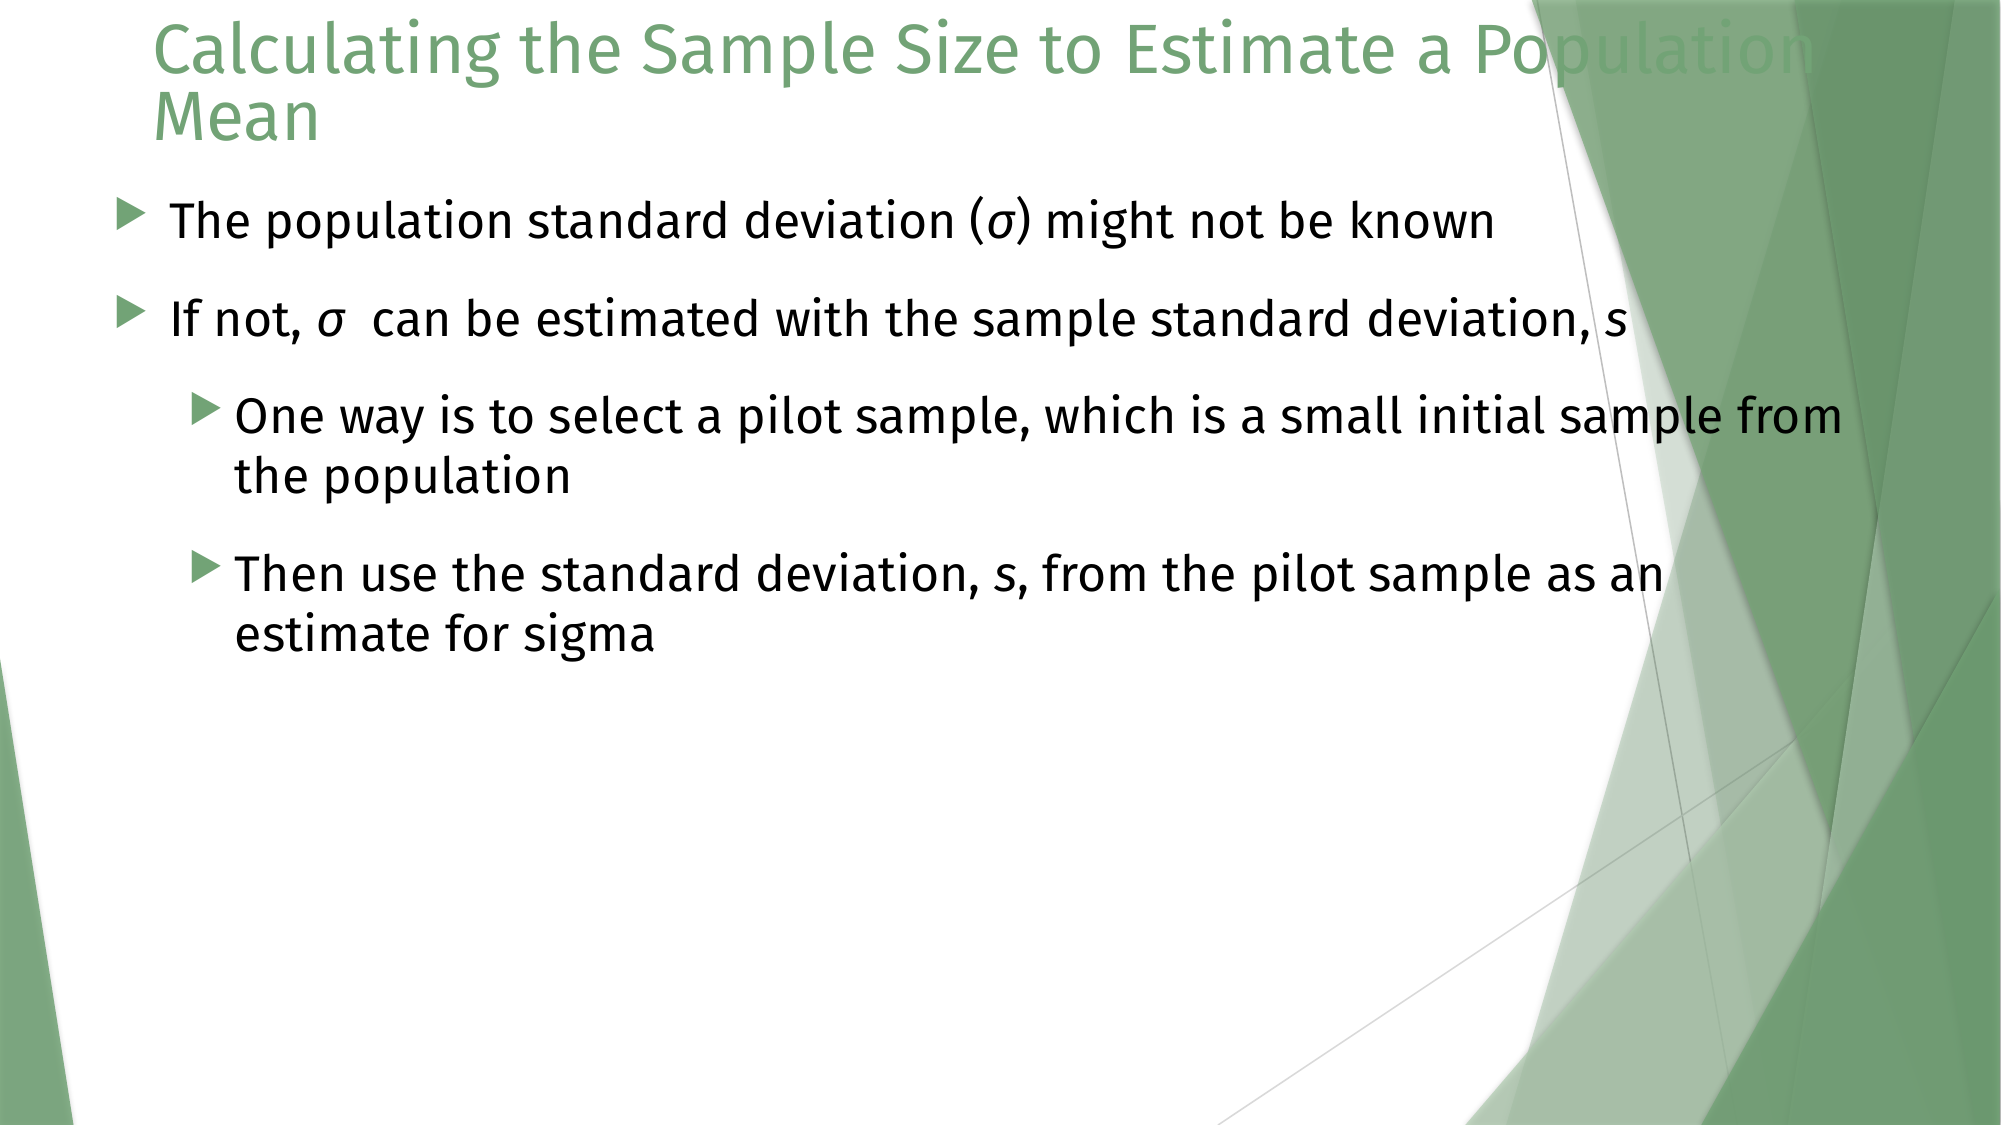

# Calculating the Sample Size to Estimate a Population Mean
The population standard deviation (σ) might not be known
If not, σ  can be estimated with the sample standard deviation, s
One way is to select a pilot sample, which is a small initial sample from the population
Then use the standard deviation, s, from the pilot sample as an estimate for sigma